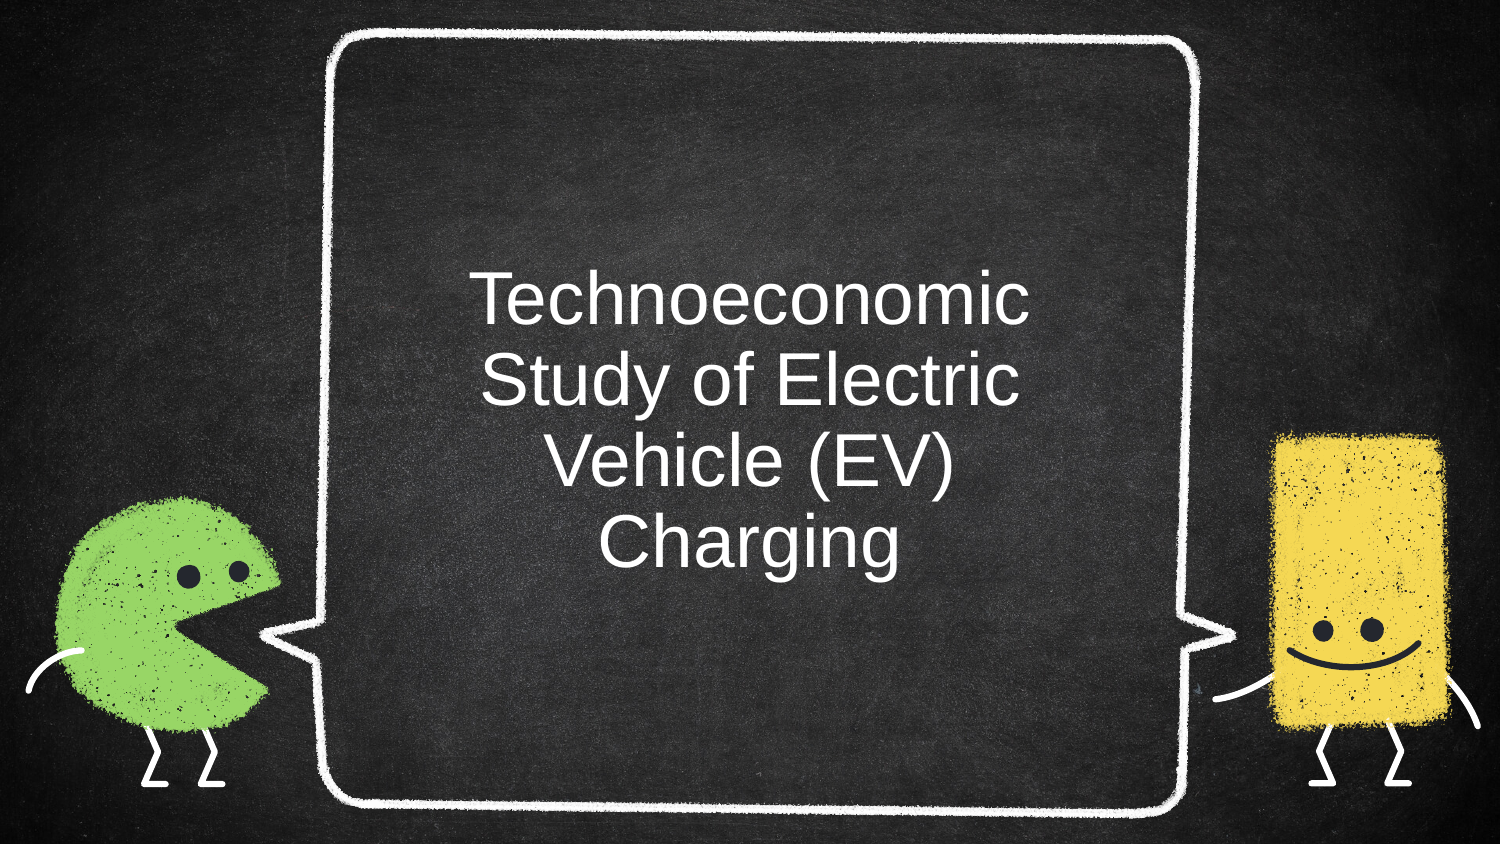

# Technoeconomic Study of Electric Vehicle (EV) Charging